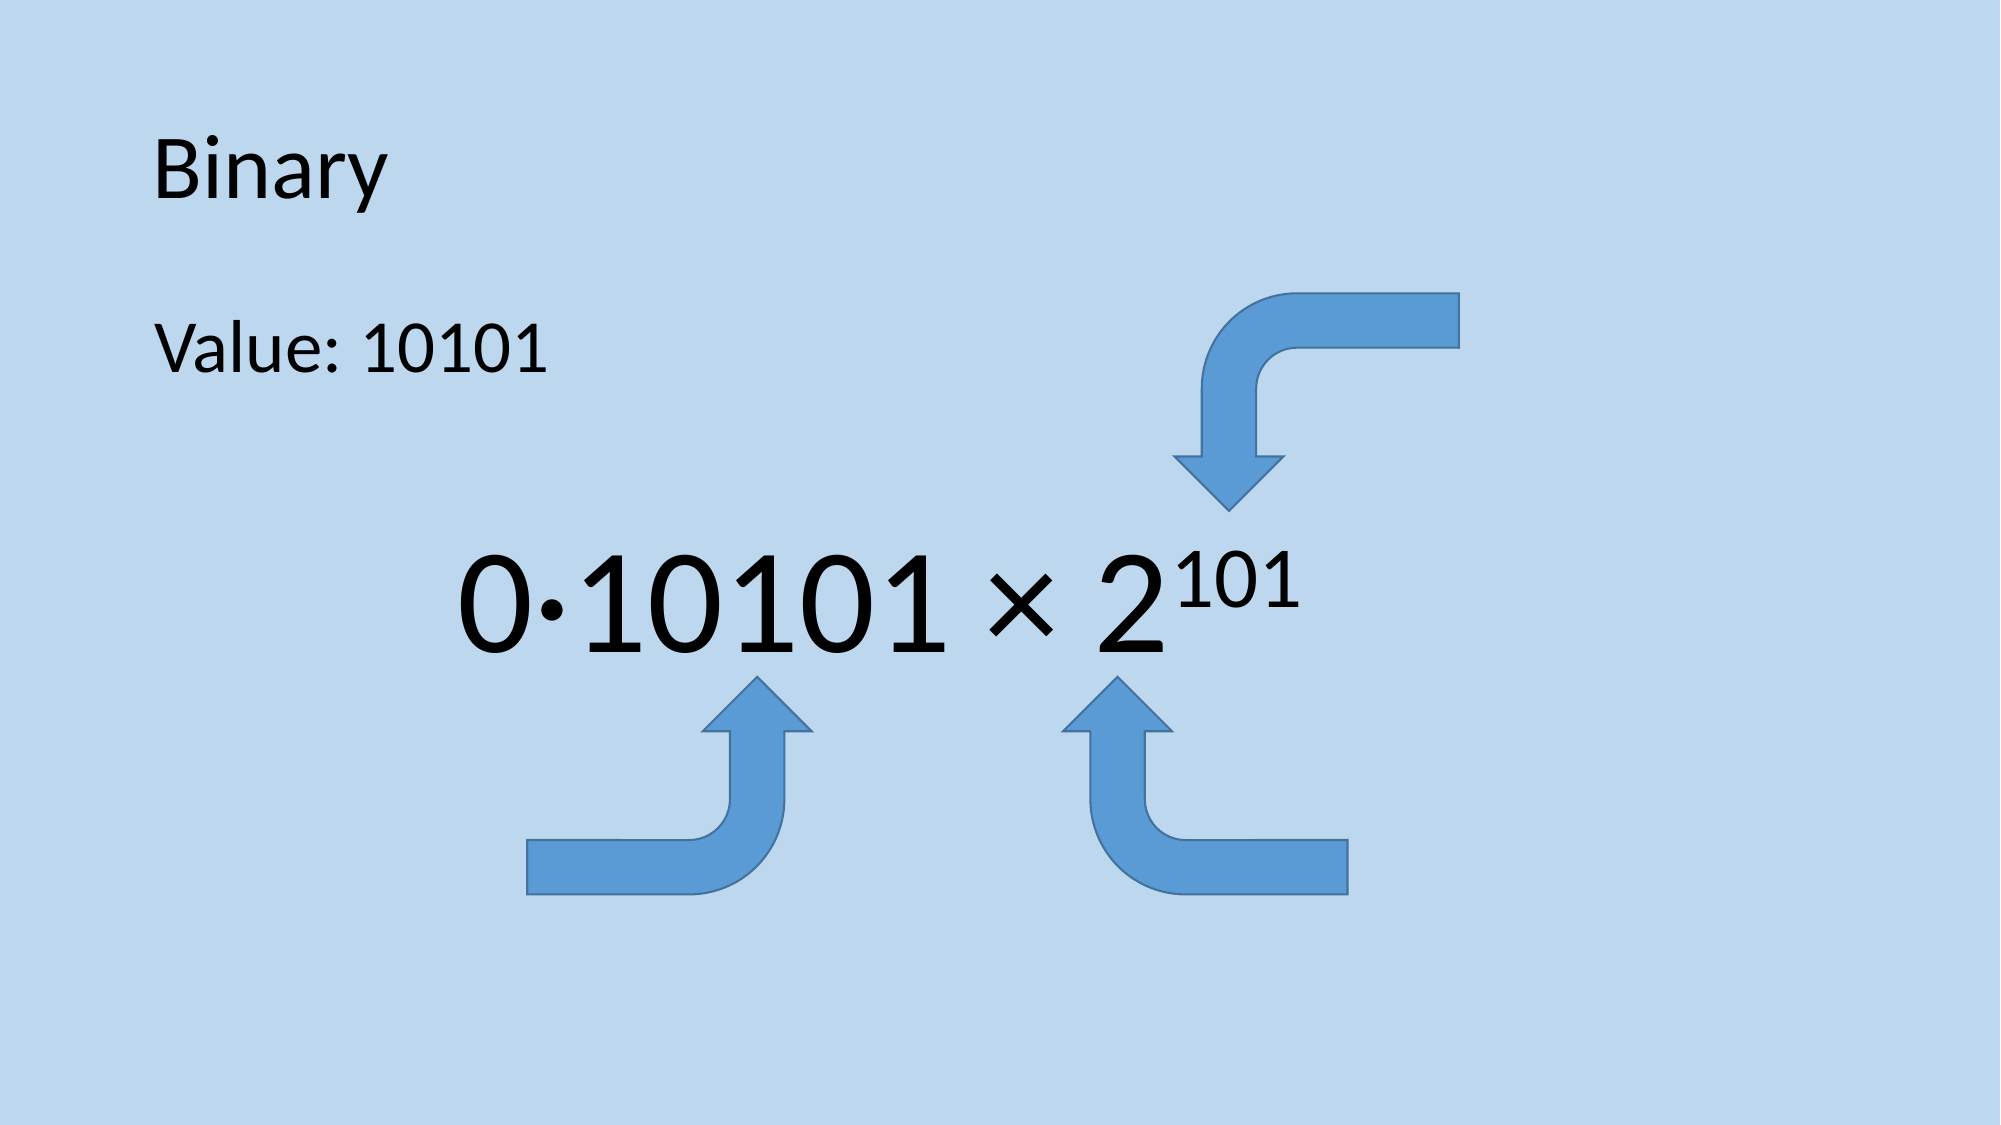

# Binary

Value: 10101
0·10101 × 2101